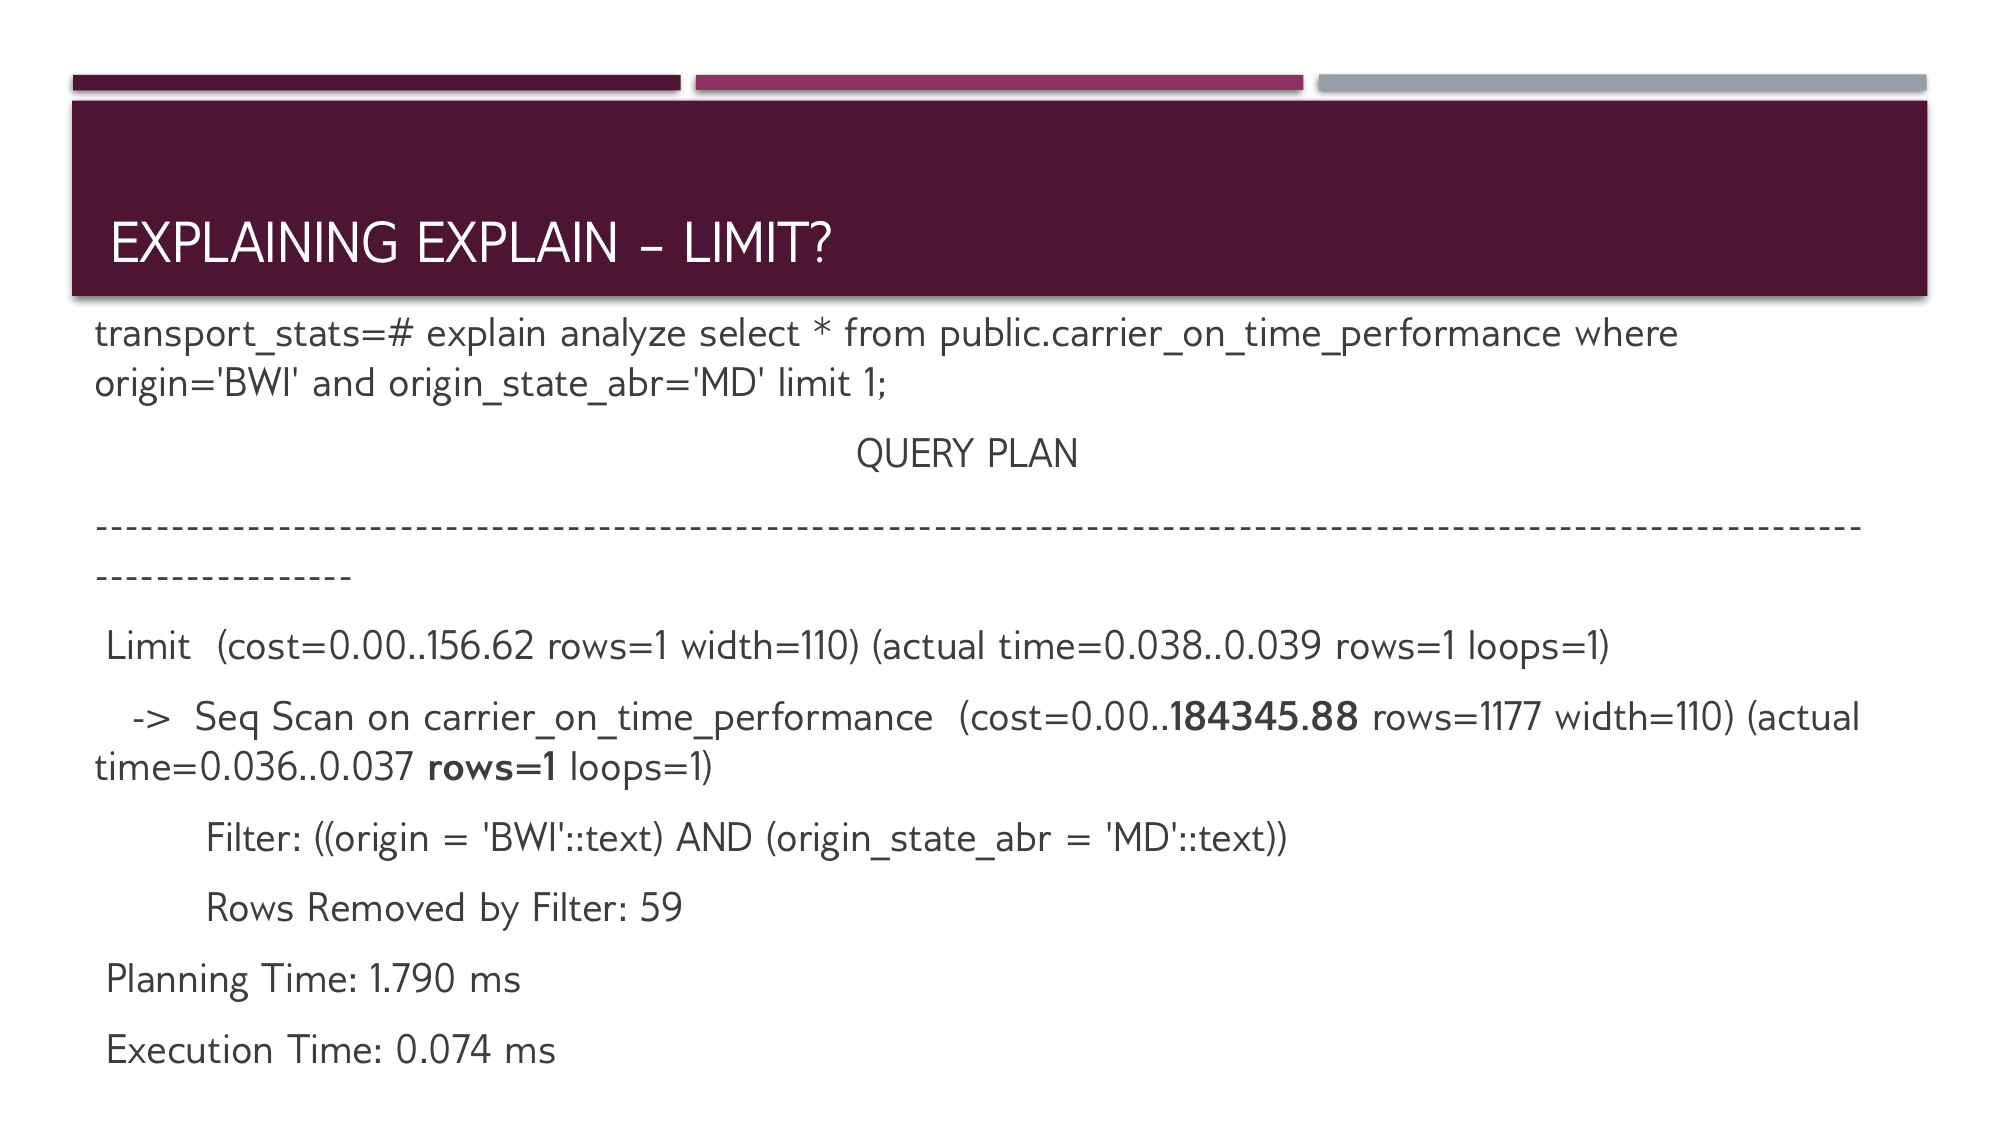

# Explaining explain – limit?
transport_stats=# explain analyze select * from public.carrier_on_time_performance where origin='BWI' and origin_state_abr='MD' limit 1;
                                                             QUERY PLAN
-------------------------------------------------------------------------------------------------------------------------------------
 Limit  (cost=0.00..156.62 rows=1 width=110) (actual time=0.038..0.039 rows=1 loops=1)
   ->  Seq Scan on carrier_on_time_performance  (cost=0.00..184345.88 rows=1177 width=110) (actual time=0.036..0.037 rows=1 loops=1)
         Filter: ((origin = 'BWI'::text) AND (origin_state_abr = 'MD'::text))
         Rows Removed by Filter: 59
 Planning Time: 1.790 ms
 Execution Time: 0.074 ms